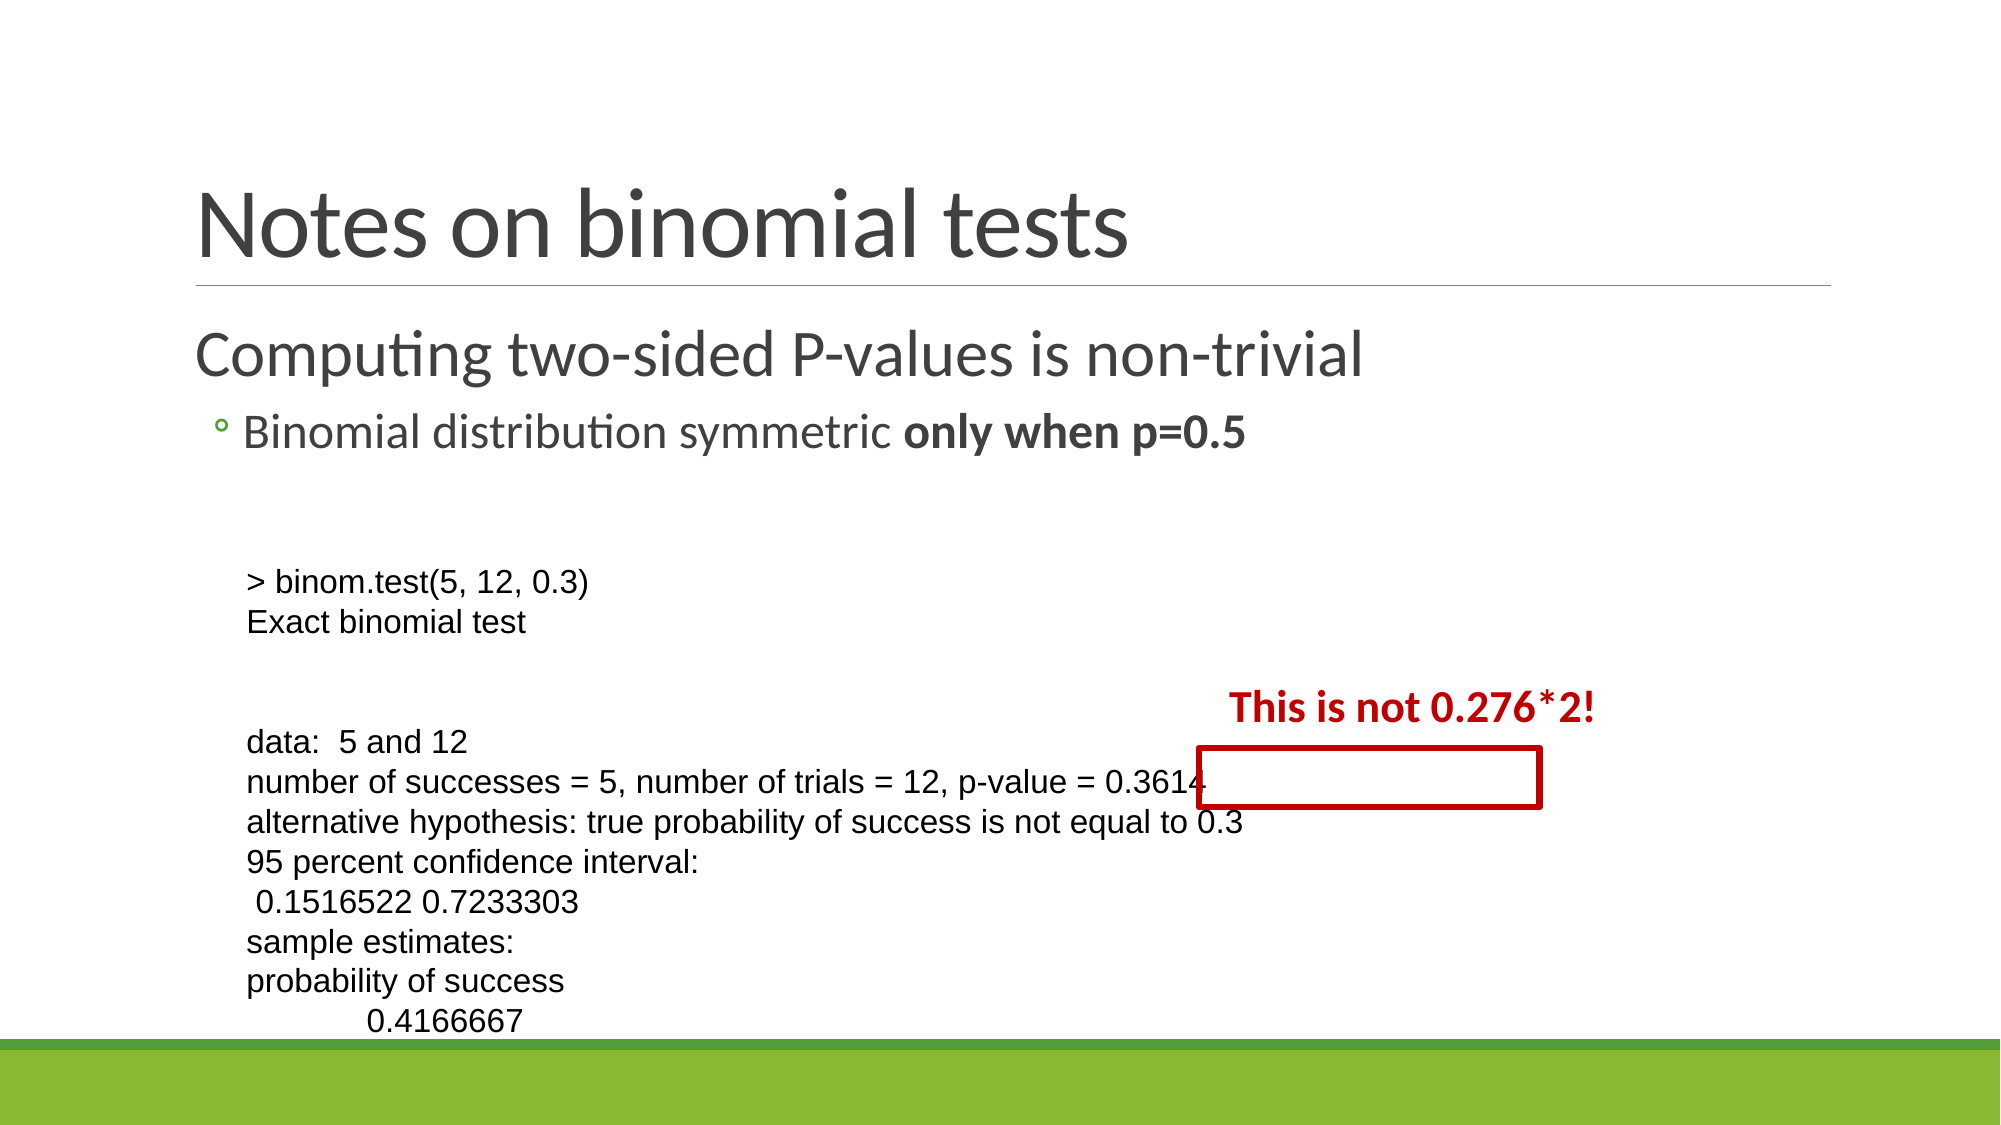

# Notes on binomial tests
Computing two-sided P-values is non-trivial
Binomial distribution symmetric only when p=0.5
> binom.test(5, 12, 0.3)
Exact binomial test

data:  5 and 12
number of successes = 5, number of trials = 12, p-value = 0.3614
alternative hypothesis: true probability of success is not equal to 0.3
95 percent confidence interval:
 0.1516522 0.7233303
sample estimates:
probability of success
             0.4166667

This is not 0.276*2!